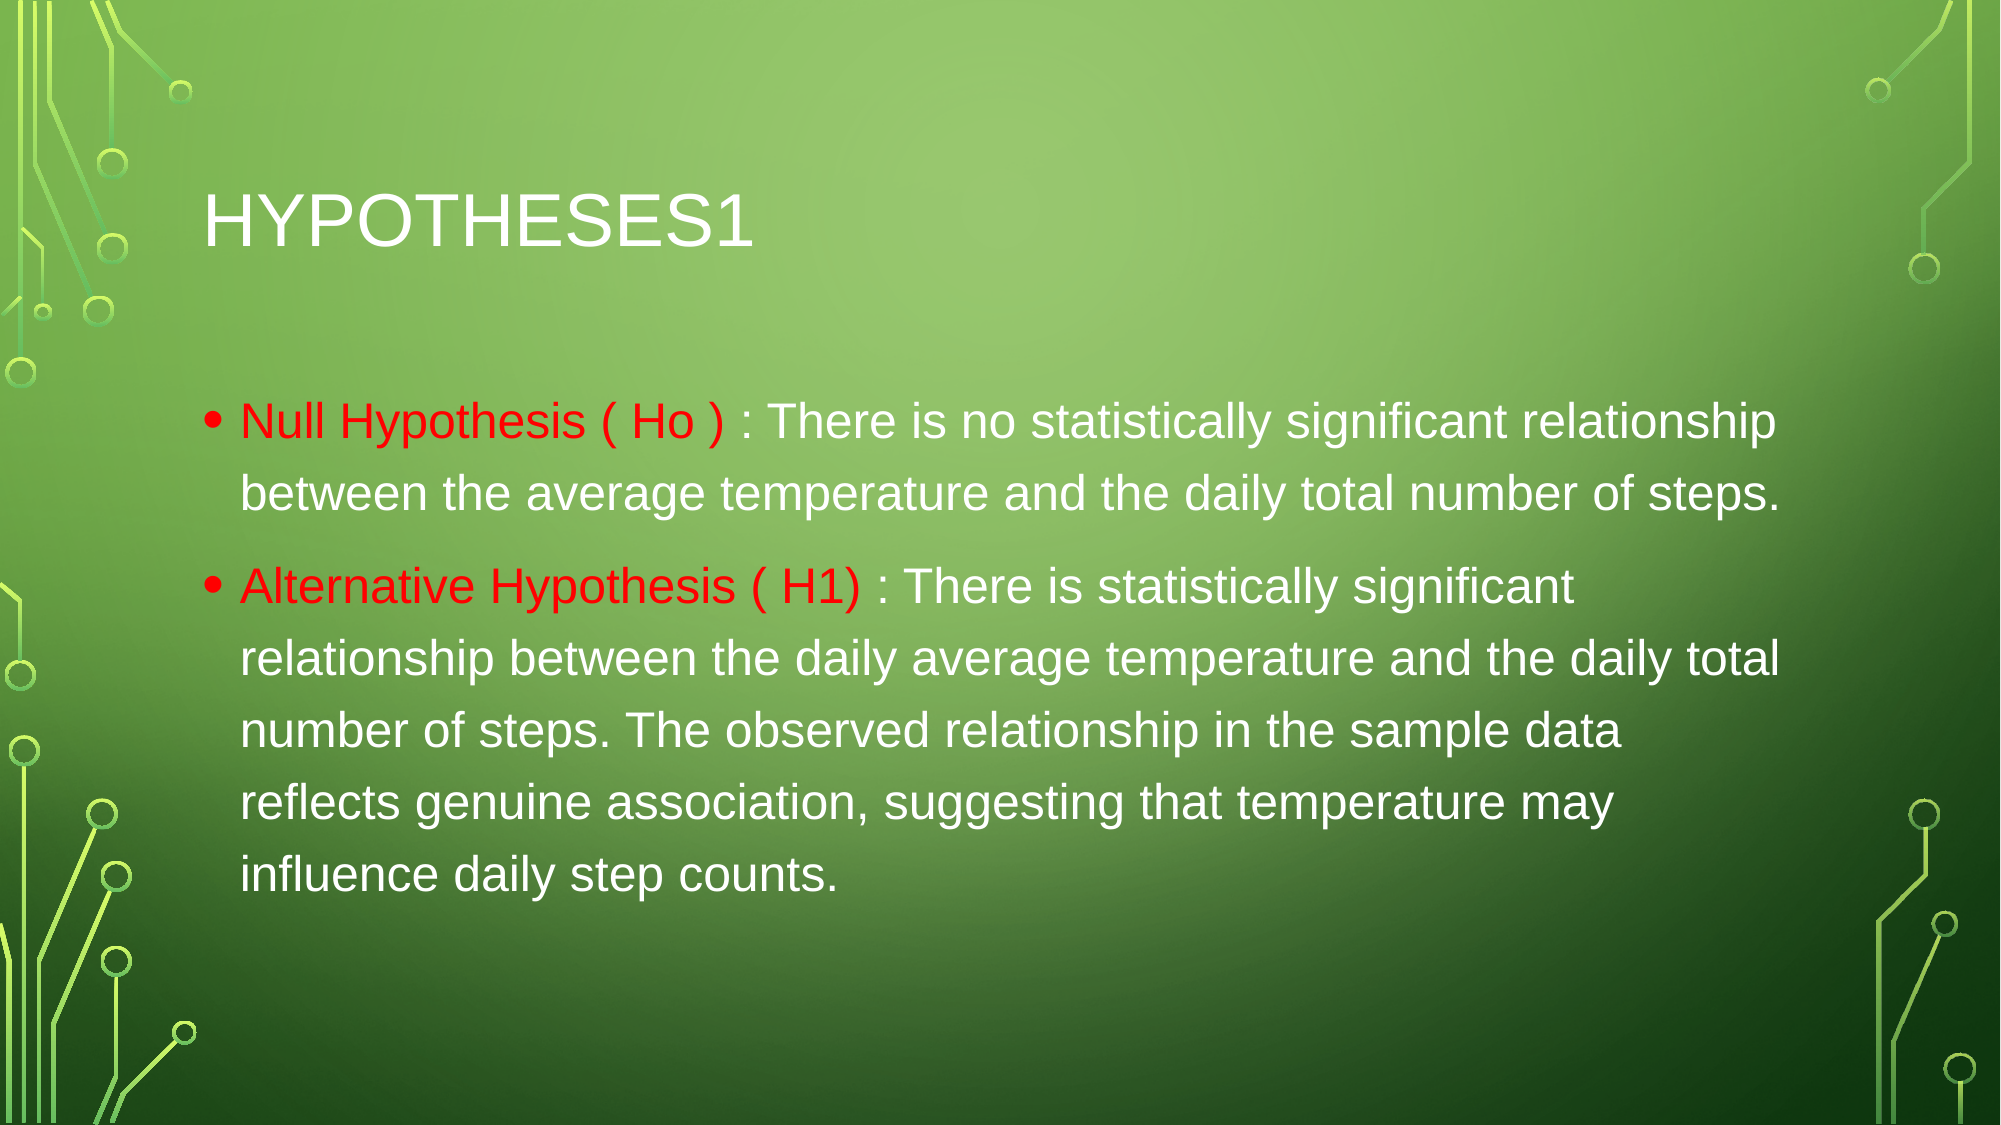

# HYpotheses1
Null Hypothesis ( Ho ) : There is no statistically significant relationship between the average temperature and the daily total number of steps.
Alternative Hypothesis ( H1) : There is statistically significant relationship between the daily average temperature and the daily total number of steps. The observed relationship in the sample data reflects genuine association, suggesting that temperature may influence daily step counts.